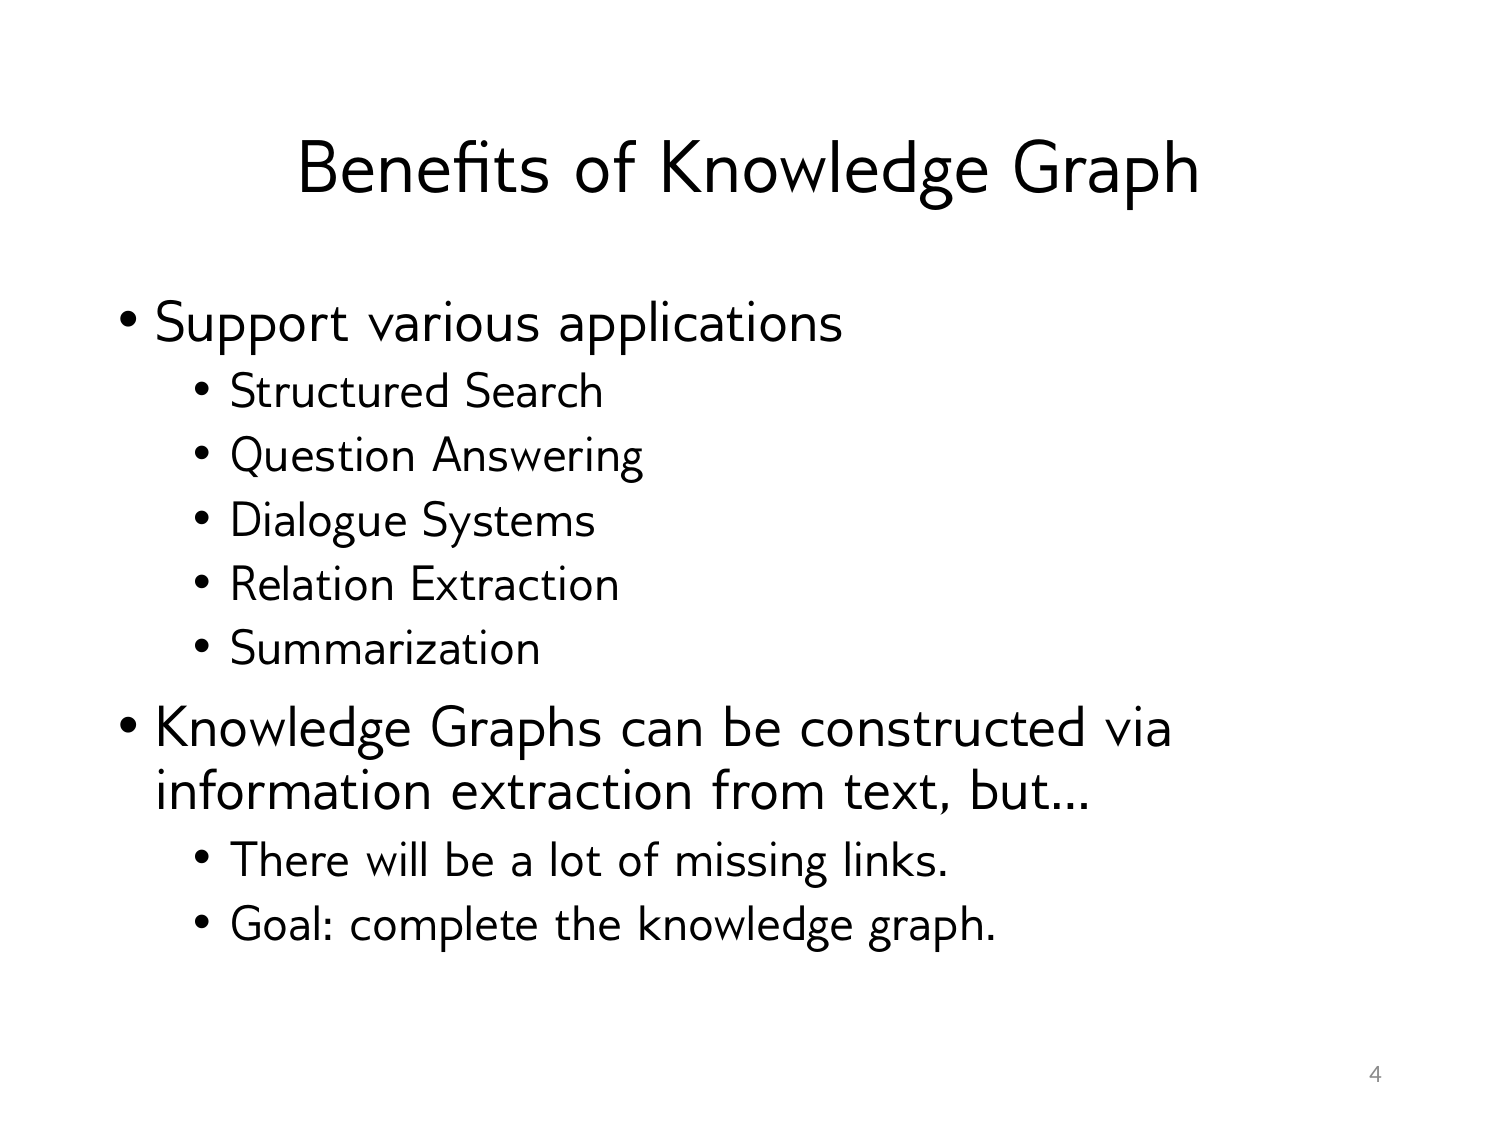

# Benefits of Knowledge Graph
Support various applications
Structured Search
Question Answering
Dialogue Systems
Relation Extraction
Summarization
Knowledge Graphs can be constructed via information extraction from text, but…
There will be a lot of missing links.
Goal: complete the knowledge graph.
4